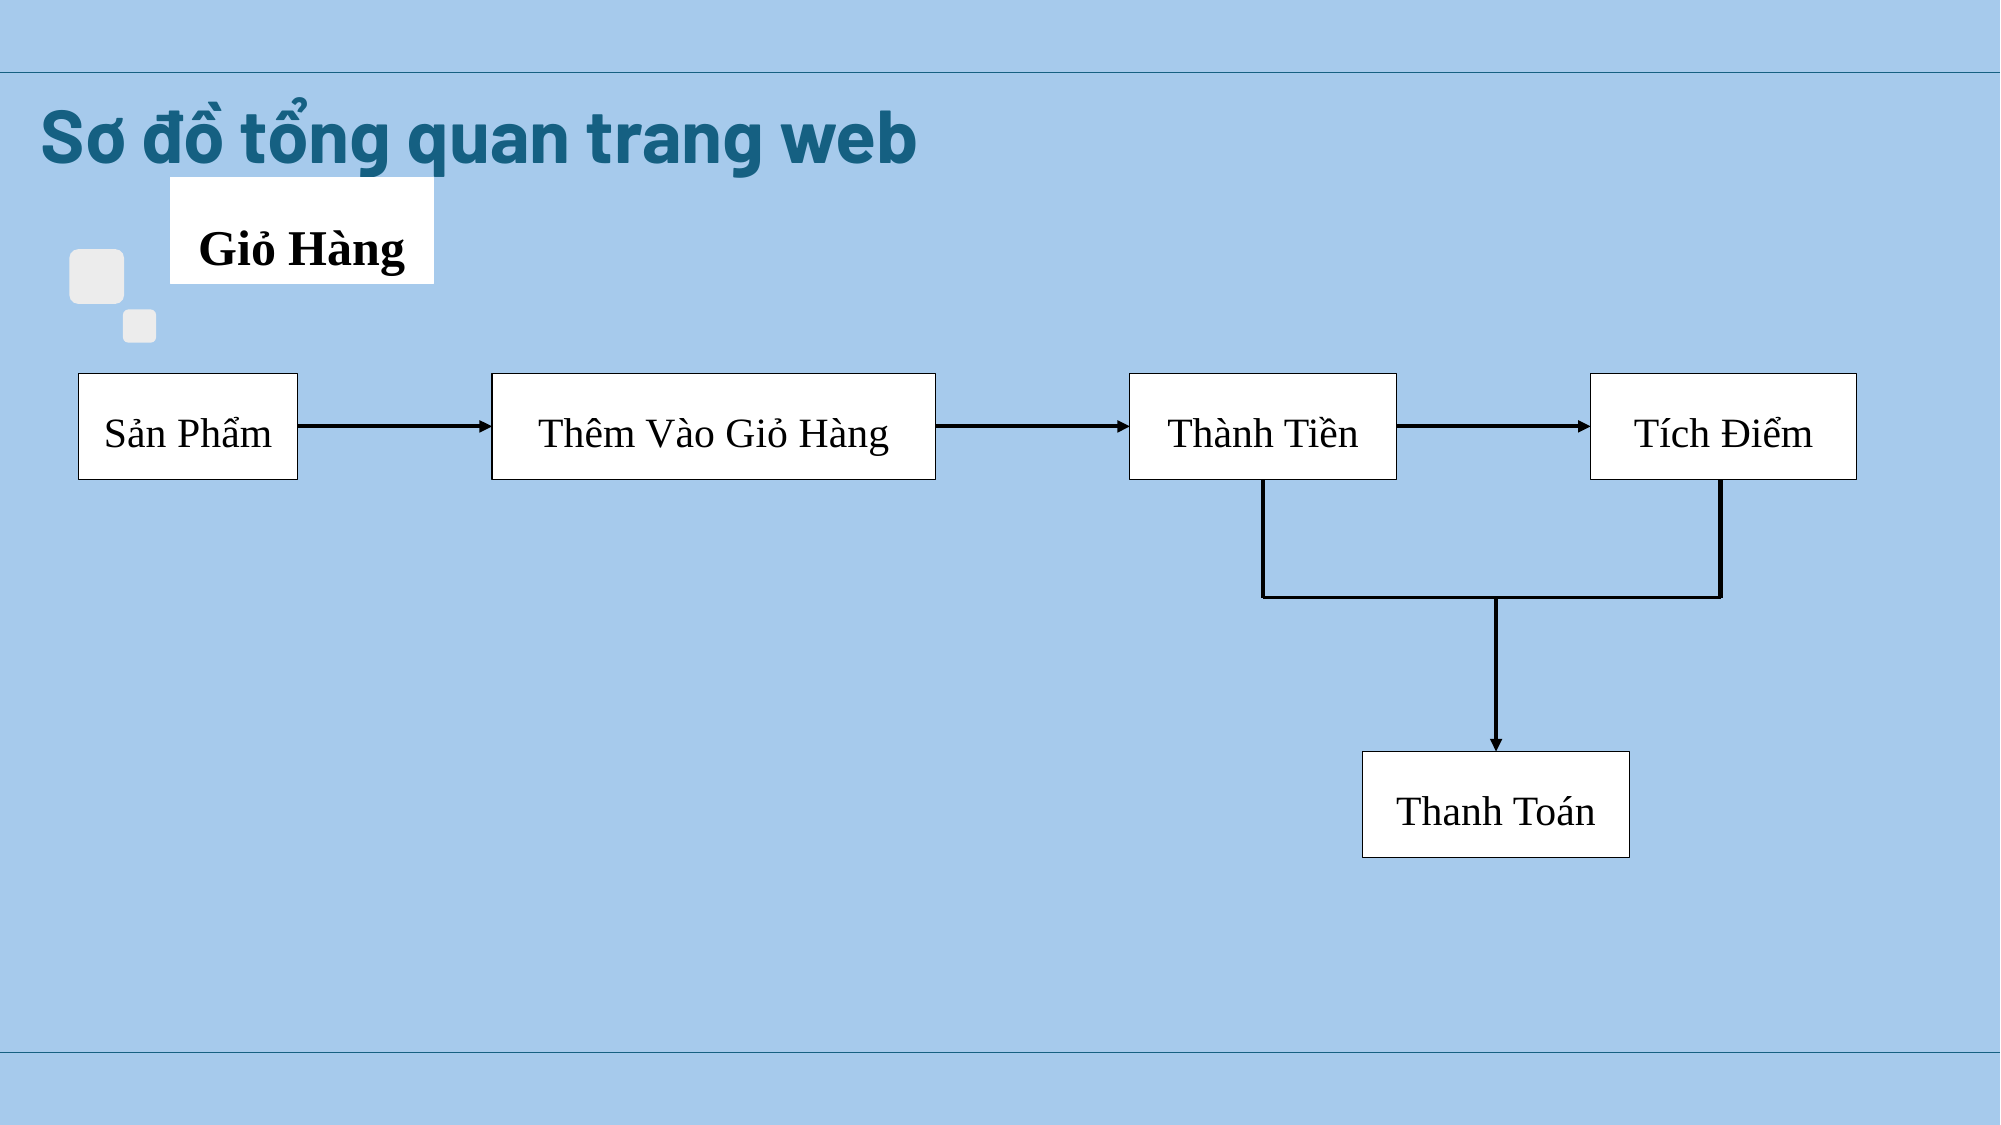

Sơ đồ tổng quan trang web
Giỏ Hàng
Sản Phẩm
Thêm Vào Giỏ Hàng
Thành Tiền
Tích Điểm
Thanh Toán